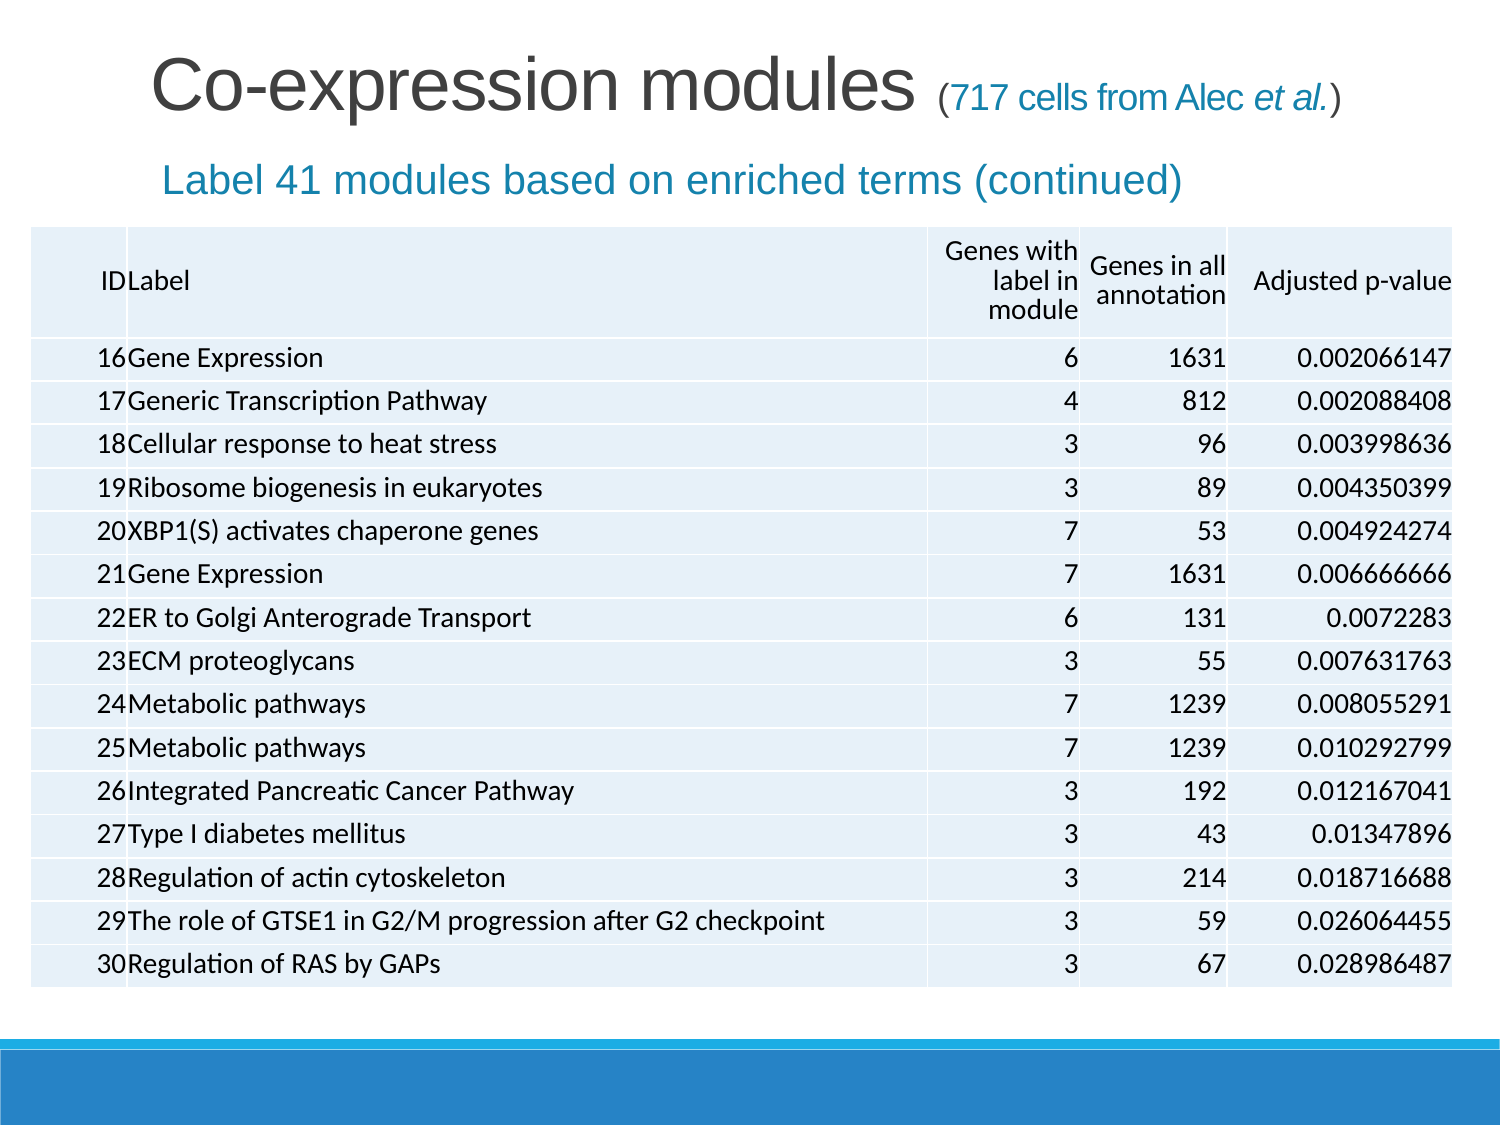

Co-expression modules (717 cells from Alec et al.)
Label 41 modules based on enriched terms (continued)
| ID | Label | Genes with label in module | Genes in all annotation | Adjusted p-value |
| --- | --- | --- | --- | --- |
| 16 | Gene Expression | 6 | 1631 | 0.002066147 |
| 17 | Generic Transcription Pathway | 4 | 812 | 0.002088408 |
| 18 | Cellular response to heat stress | 3 | 96 | 0.003998636 |
| 19 | Ribosome biogenesis in eukaryotes | 3 | 89 | 0.004350399 |
| 20 | XBP1(S) activates chaperone genes | 7 | 53 | 0.004924274 |
| 21 | Gene Expression | 7 | 1631 | 0.006666666 |
| 22 | ER to Golgi Anterograde Transport | 6 | 131 | 0.0072283 |
| 23 | ECM proteoglycans | 3 | 55 | 0.007631763 |
| 24 | Metabolic pathways | 7 | 1239 | 0.008055291 |
| 25 | Metabolic pathways | 7 | 1239 | 0.010292799 |
| 26 | Integrated Pancreatic Cancer Pathway | 3 | 192 | 0.012167041 |
| 27 | Type I diabetes mellitus | 3 | 43 | 0.01347896 |
| 28 | Regulation of actin cytoskeleton | 3 | 214 | 0.018716688 |
| 29 | The role of GTSE1 in G2/M progression after G2 checkpoint | 3 | 59 | 0.026064455 |
| 30 | Regulation of RAS by GAPs | 3 | 67 | 0.028986487 |